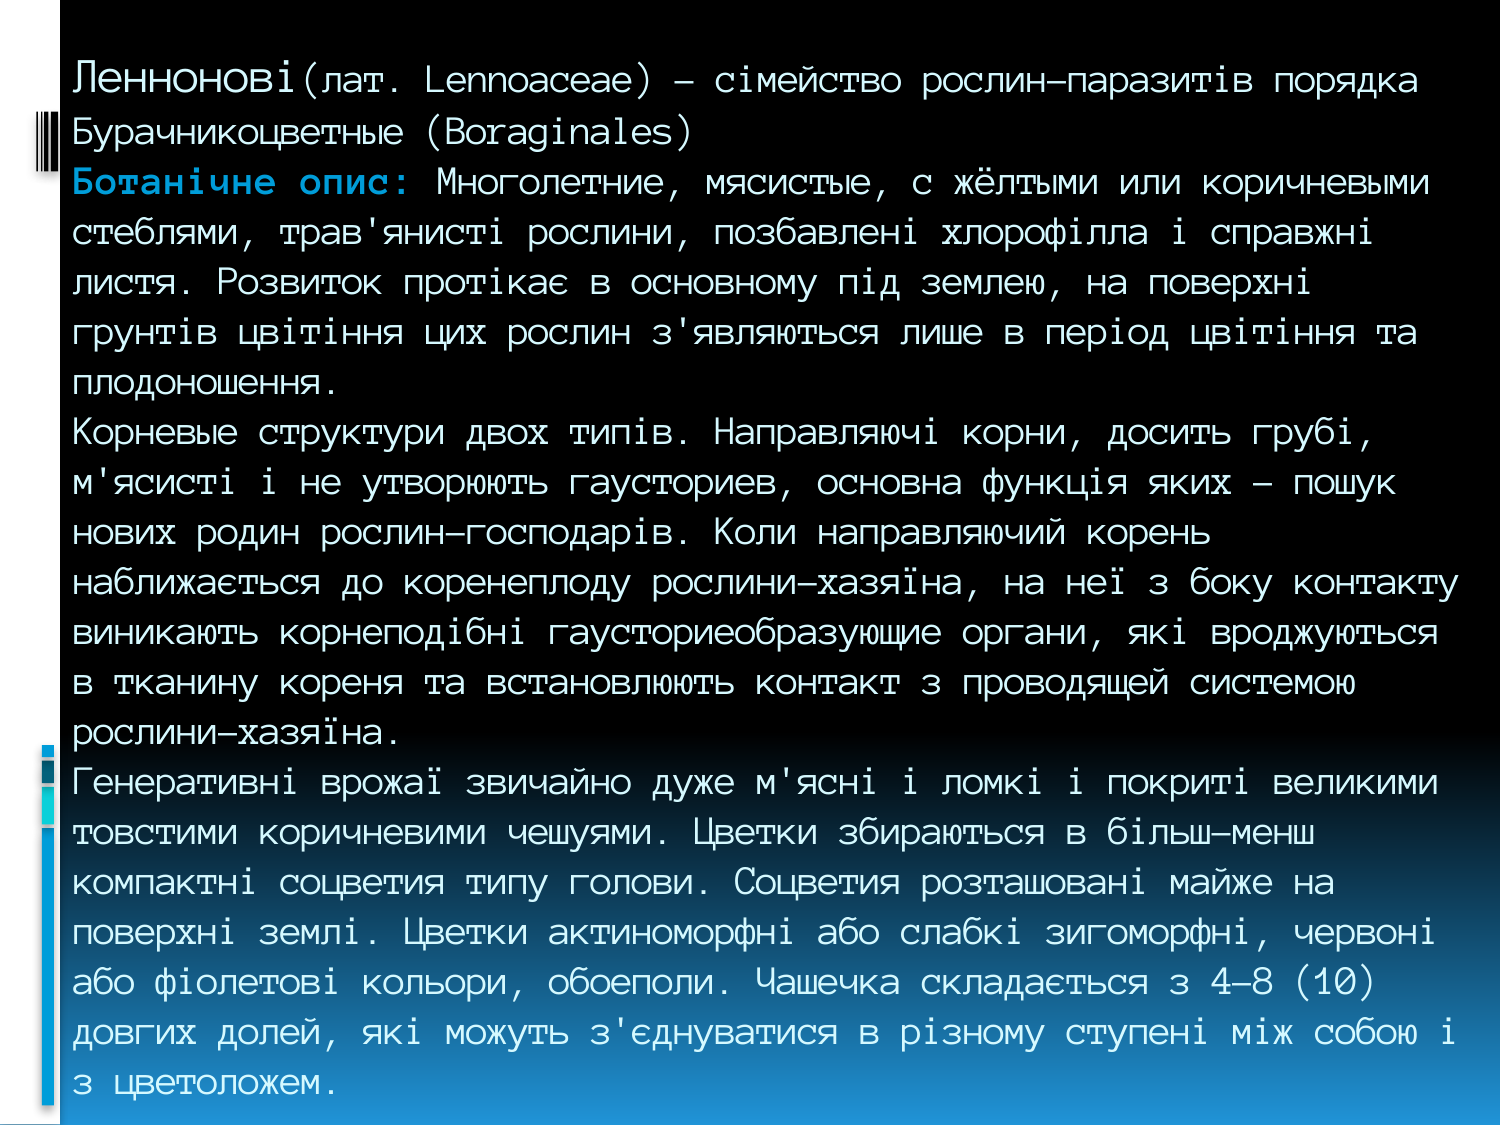

# Леннонові(лат. Lennoaceae) - сімейство рослин-паразитів порядка Бурачникоцветные (Boraginales) Ботанічне опис: Многолетние, мясистые, с жёлтыми или коричневыми стеблями, трав'янисті рослини, позбавлені хлорофілла і справжні листя. Розвиток протікає в основному під землею, на поверхні грунтів цвітіння цих рослин з'являються лише в період цвітіння та плодоношення. Корневые структури двох типів. Направляючі корни, досить грубі, м'ясисті і не утворюють гаусториев, основна функція яких - пошук нових родин рослин-господарів. Коли направляючий корень наближається до коренеплоду рослини-хазяїна, на неї з боку контакту виникають корнеподібні гаусториеобразующие органи, які вроджуються в тканину кореня та встановлюють контакт з проводящей системою рослини-хазяїна. Генеративні врожаї звичайно дуже м'ясні і ломкі і покриті великими товстими коричневими чешуями. Цветки збираються в більш-менш компактні соцветия типу голови. Соцветия розташовані майже на поверхні землі. Цветки актиноморфні або слабкі зигоморфні, червоні або фіолетові кольори, обоеполи. Чашечка складається з 4-8 (10) довгих долей, які можуть з'єднуватися в різному ступені між собою і з цветоложем.